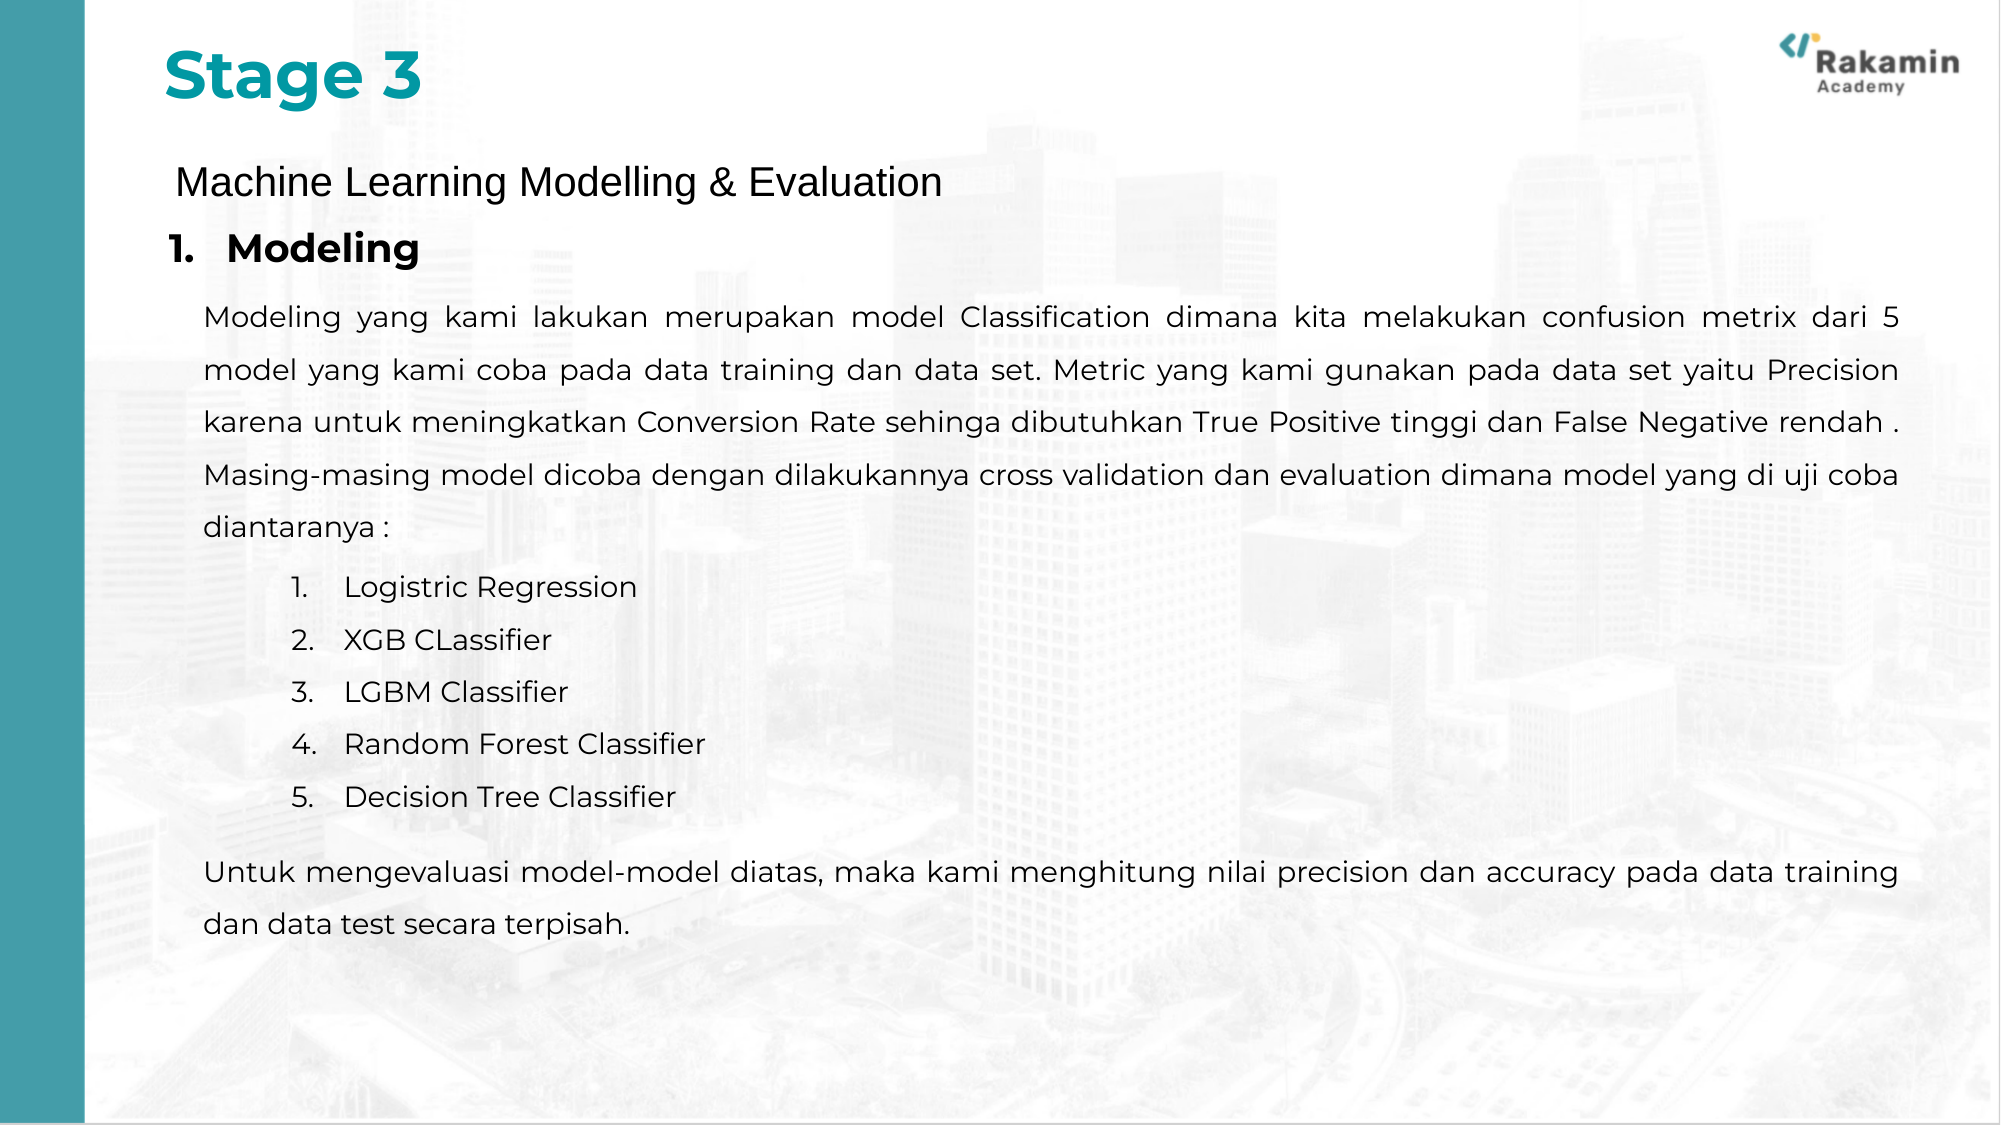

Stage 3
Machine Learning Modelling & Evaluation
Modeling
Modeling yang kami lakukan merupakan model Classification dimana kita melakukan confusion metrix dari 5 model yang kami coba pada data training dan data set. Metric yang kami gunakan pada data set yaitu Precision karena untuk meningkatkan Conversion Rate sehinga dibutuhkan True Positive tinggi dan False Negative rendah . Masing-masing model dicoba dengan dilakukannya cross validation dan evaluation dimana model yang di uji coba diantaranya :

Logistric Regression
XGB CLassifier
LGBM Classifier
Random Forest Classifier
Decision Tree Classifier

Untuk mengevaluasi model-model diatas, maka kami menghitung nilai precision dan accuracy pada data training dan data test secara terpisah.